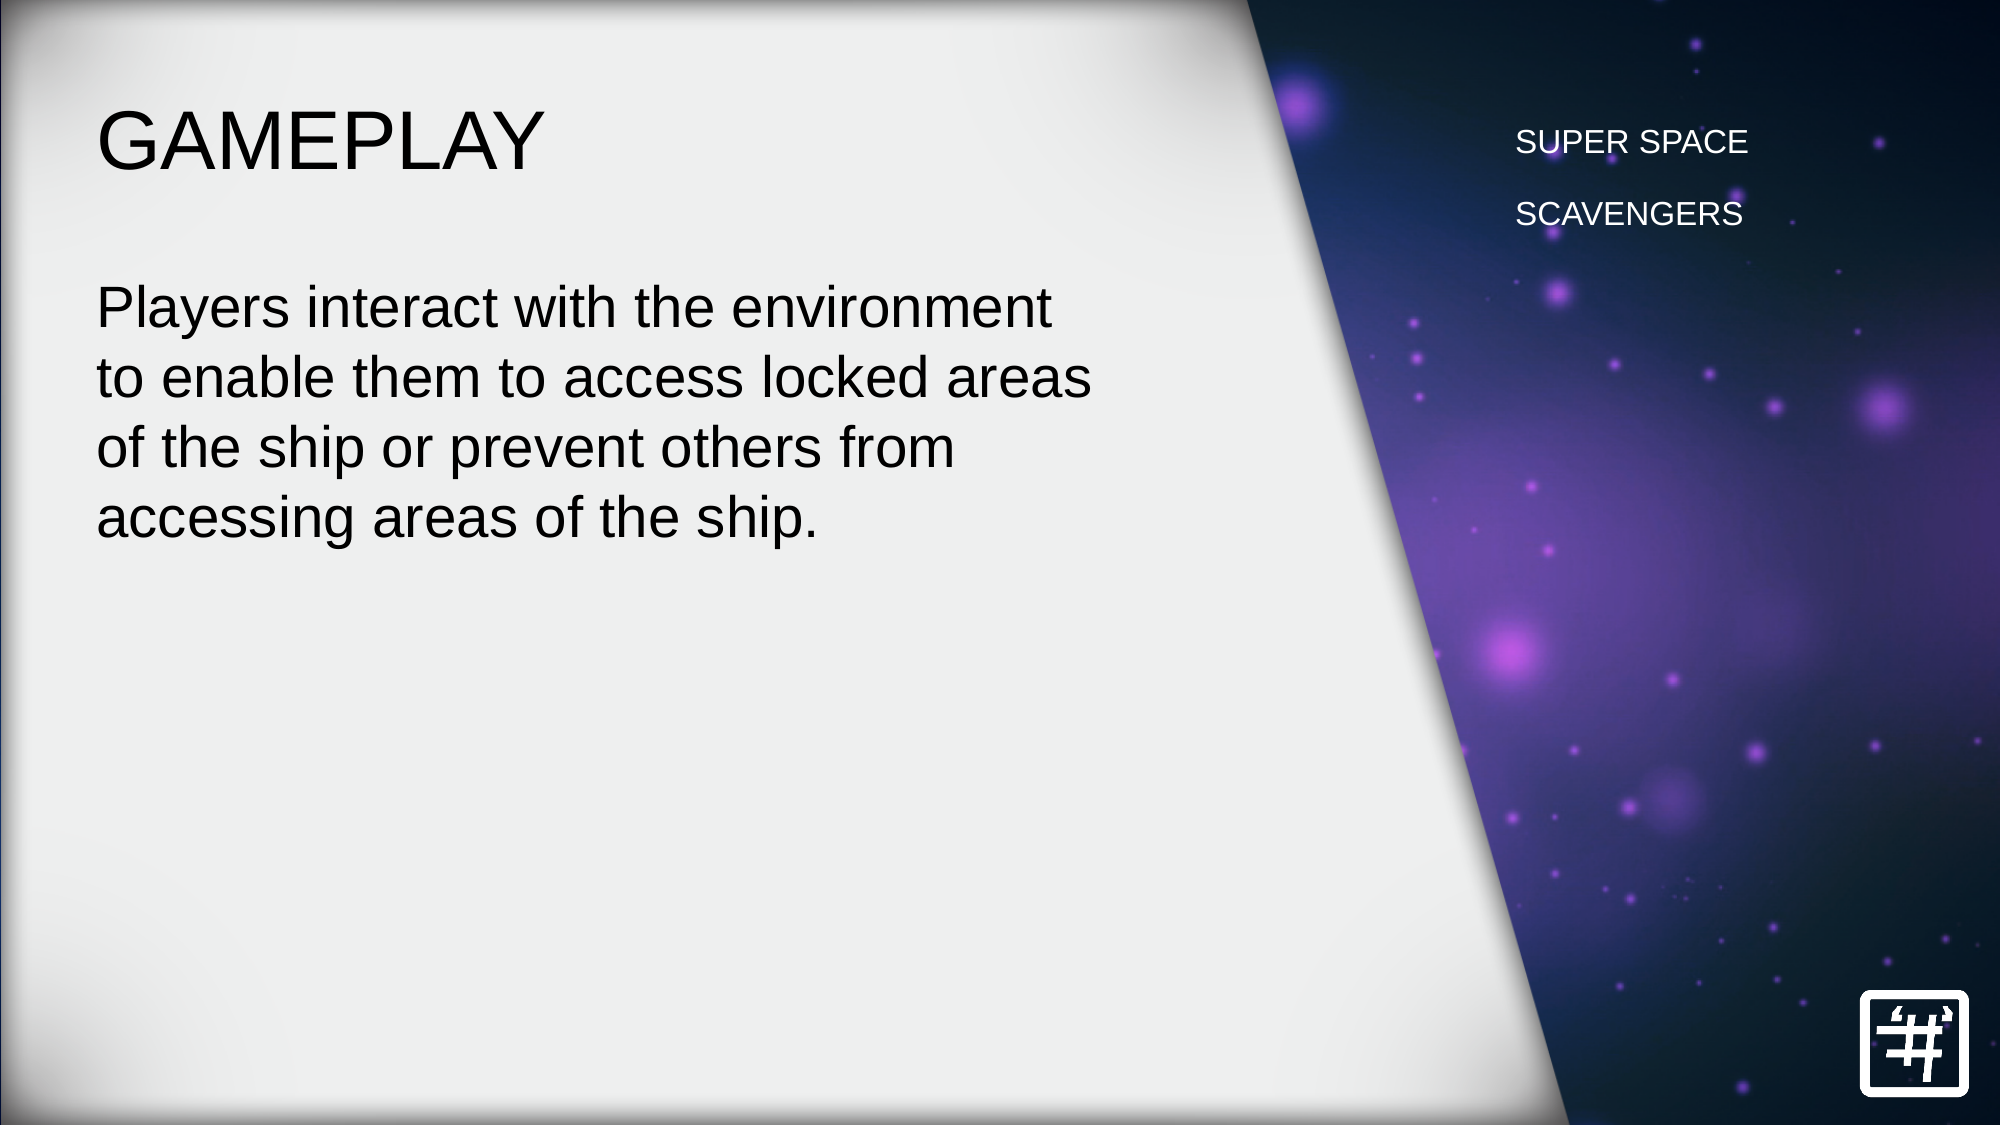

GAMEPLAY
Players interact with the environment
to enable them to access locked areas
of the ship or prevent others from
accessing areas of the ship.